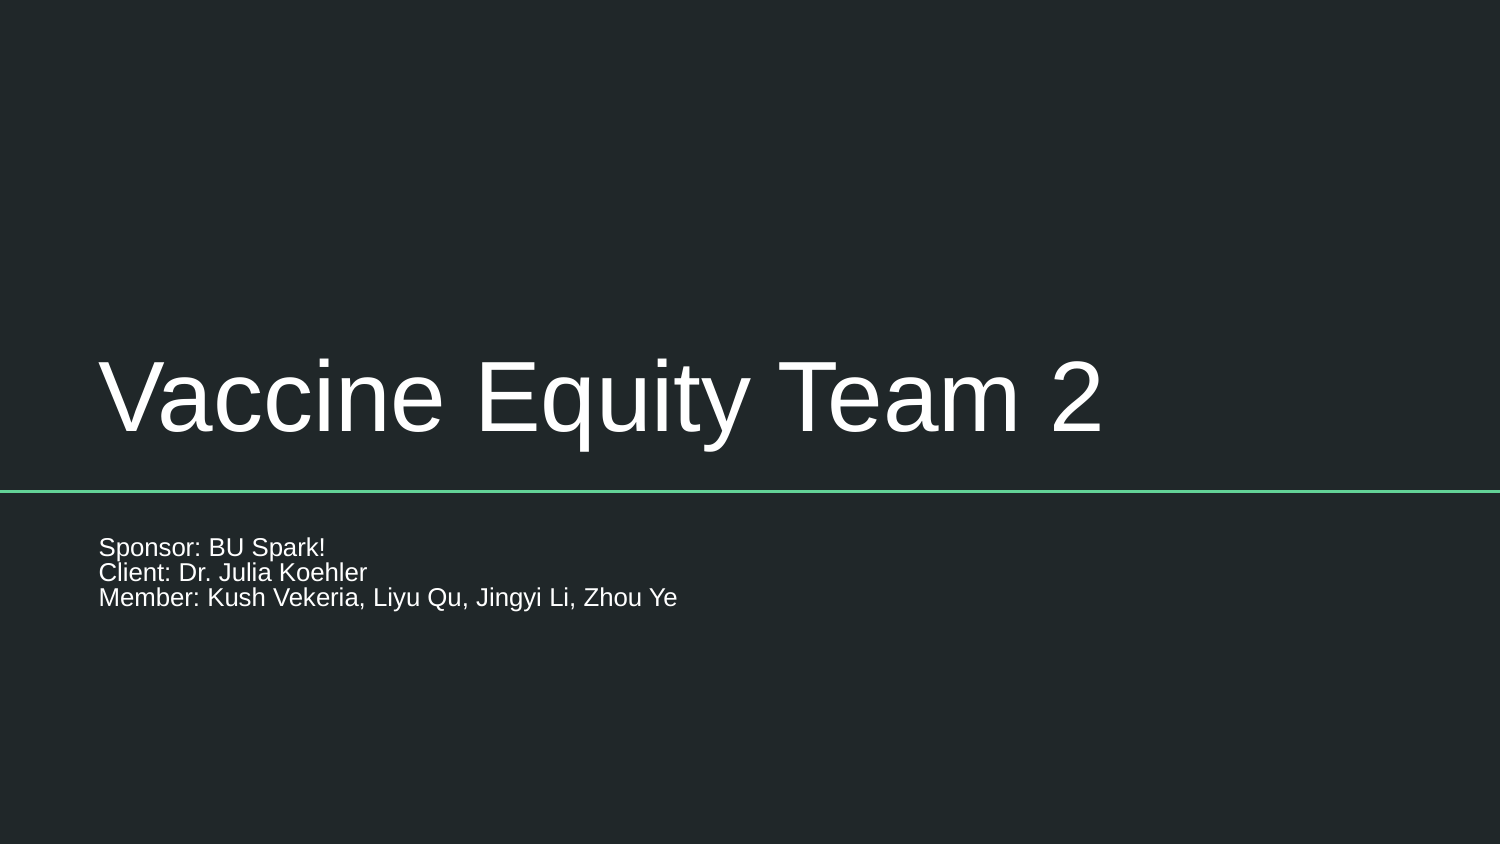

# Vaccine Equity Team 2
Sponsor: BU Spark!
Client: Dr. Julia Koehler
Member: Kush Vekeria, Liyu Qu, Jingyi Li, Zhou Ye